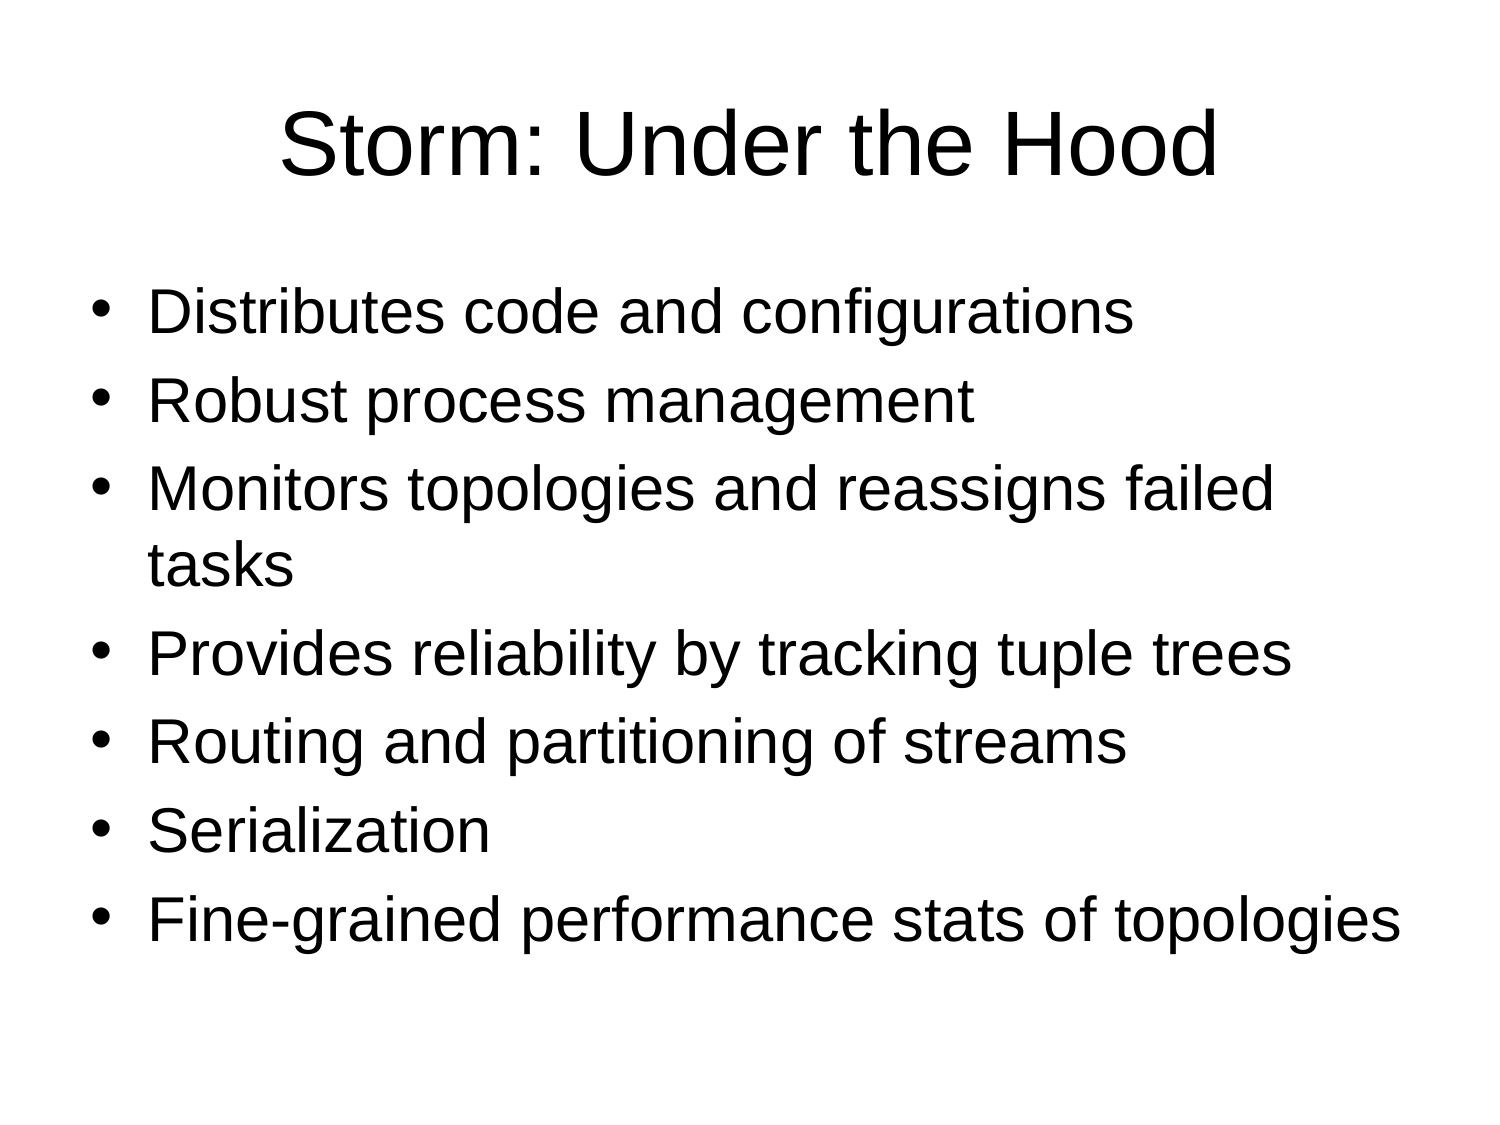

# Storm: Under the Hood
Distributes code and configurations
Robust process management
Monitors topologies and reassigns failed tasks
Provides reliability by tracking tuple trees
Routing and partitioning of streams
Serialization
Fine-grained performance stats of topologies